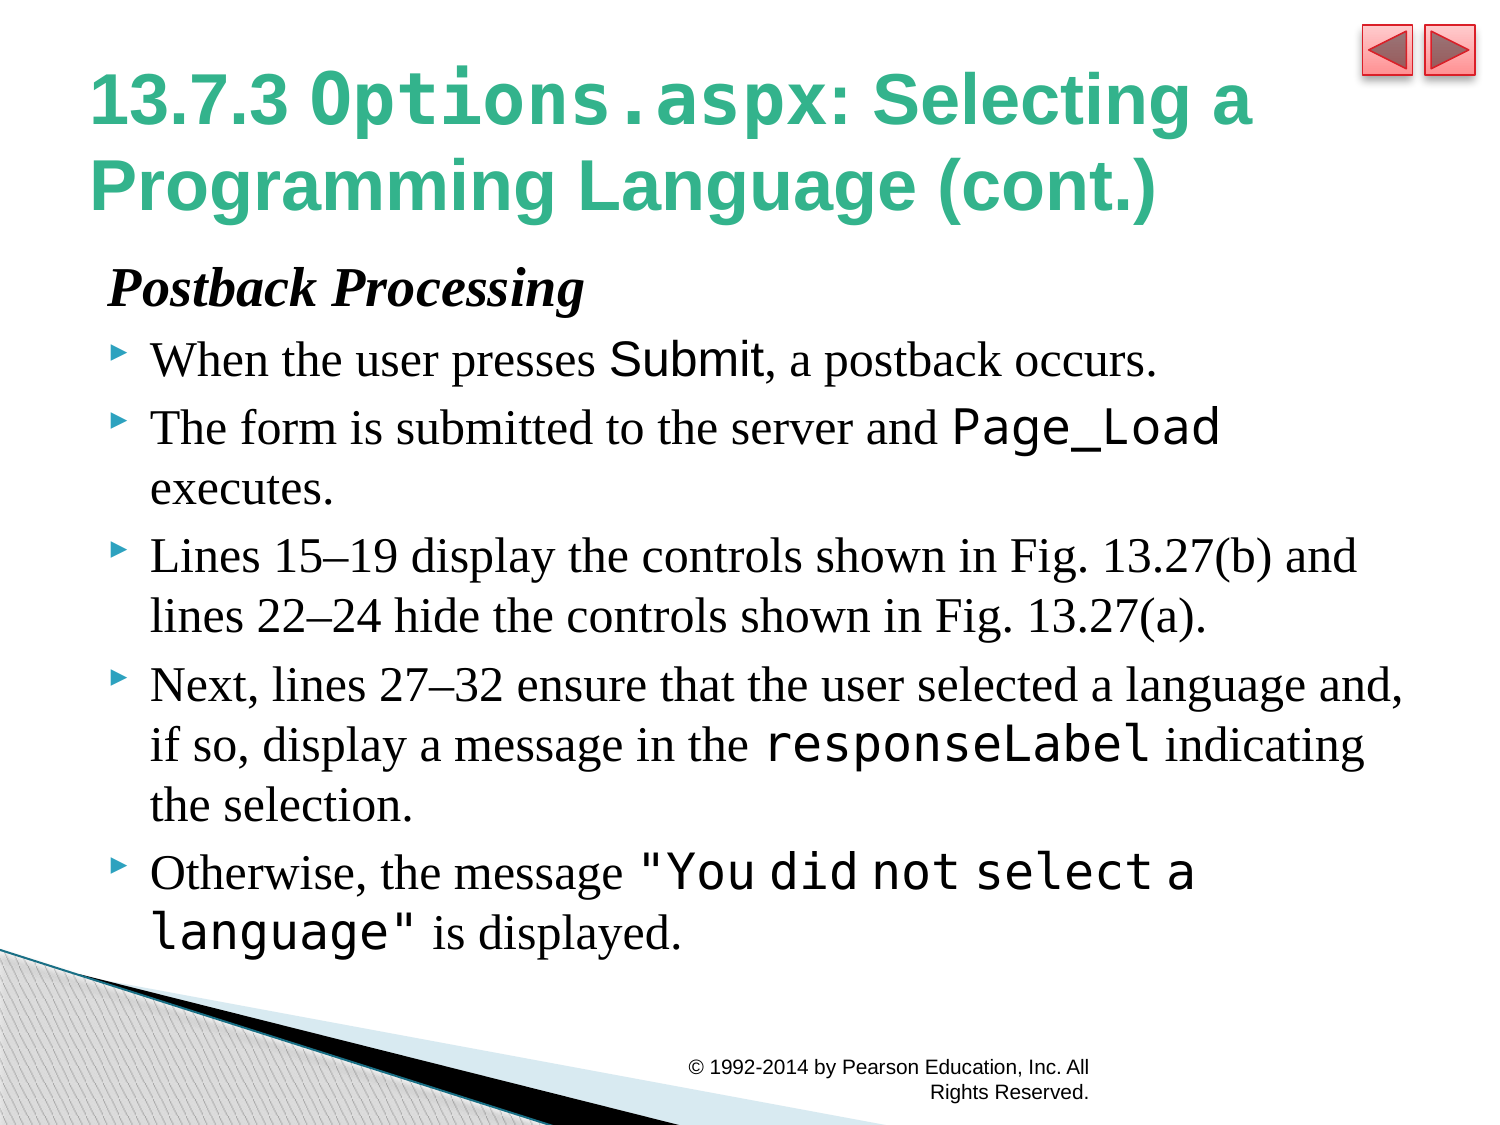

# 13.7.3 Options.aspx: Selecting a Programming Language (cont.)
Postback Processing
When the user presses Submit, a postback occurs.
The form is submitted to the server and Page_Load executes.
Lines 15–19 display the controls shown in Fig. 13.27(b) and lines 22–24 hide the controls shown in Fig. 13.27(a).
Next, lines 27–32 ensure that the user selected a language and, if so, display a message in the responseLabel indicating the selection.
Otherwise, the message "You did not select a language" is displayed.
© 1992-2014 by Pearson Education, Inc. All Rights Reserved.